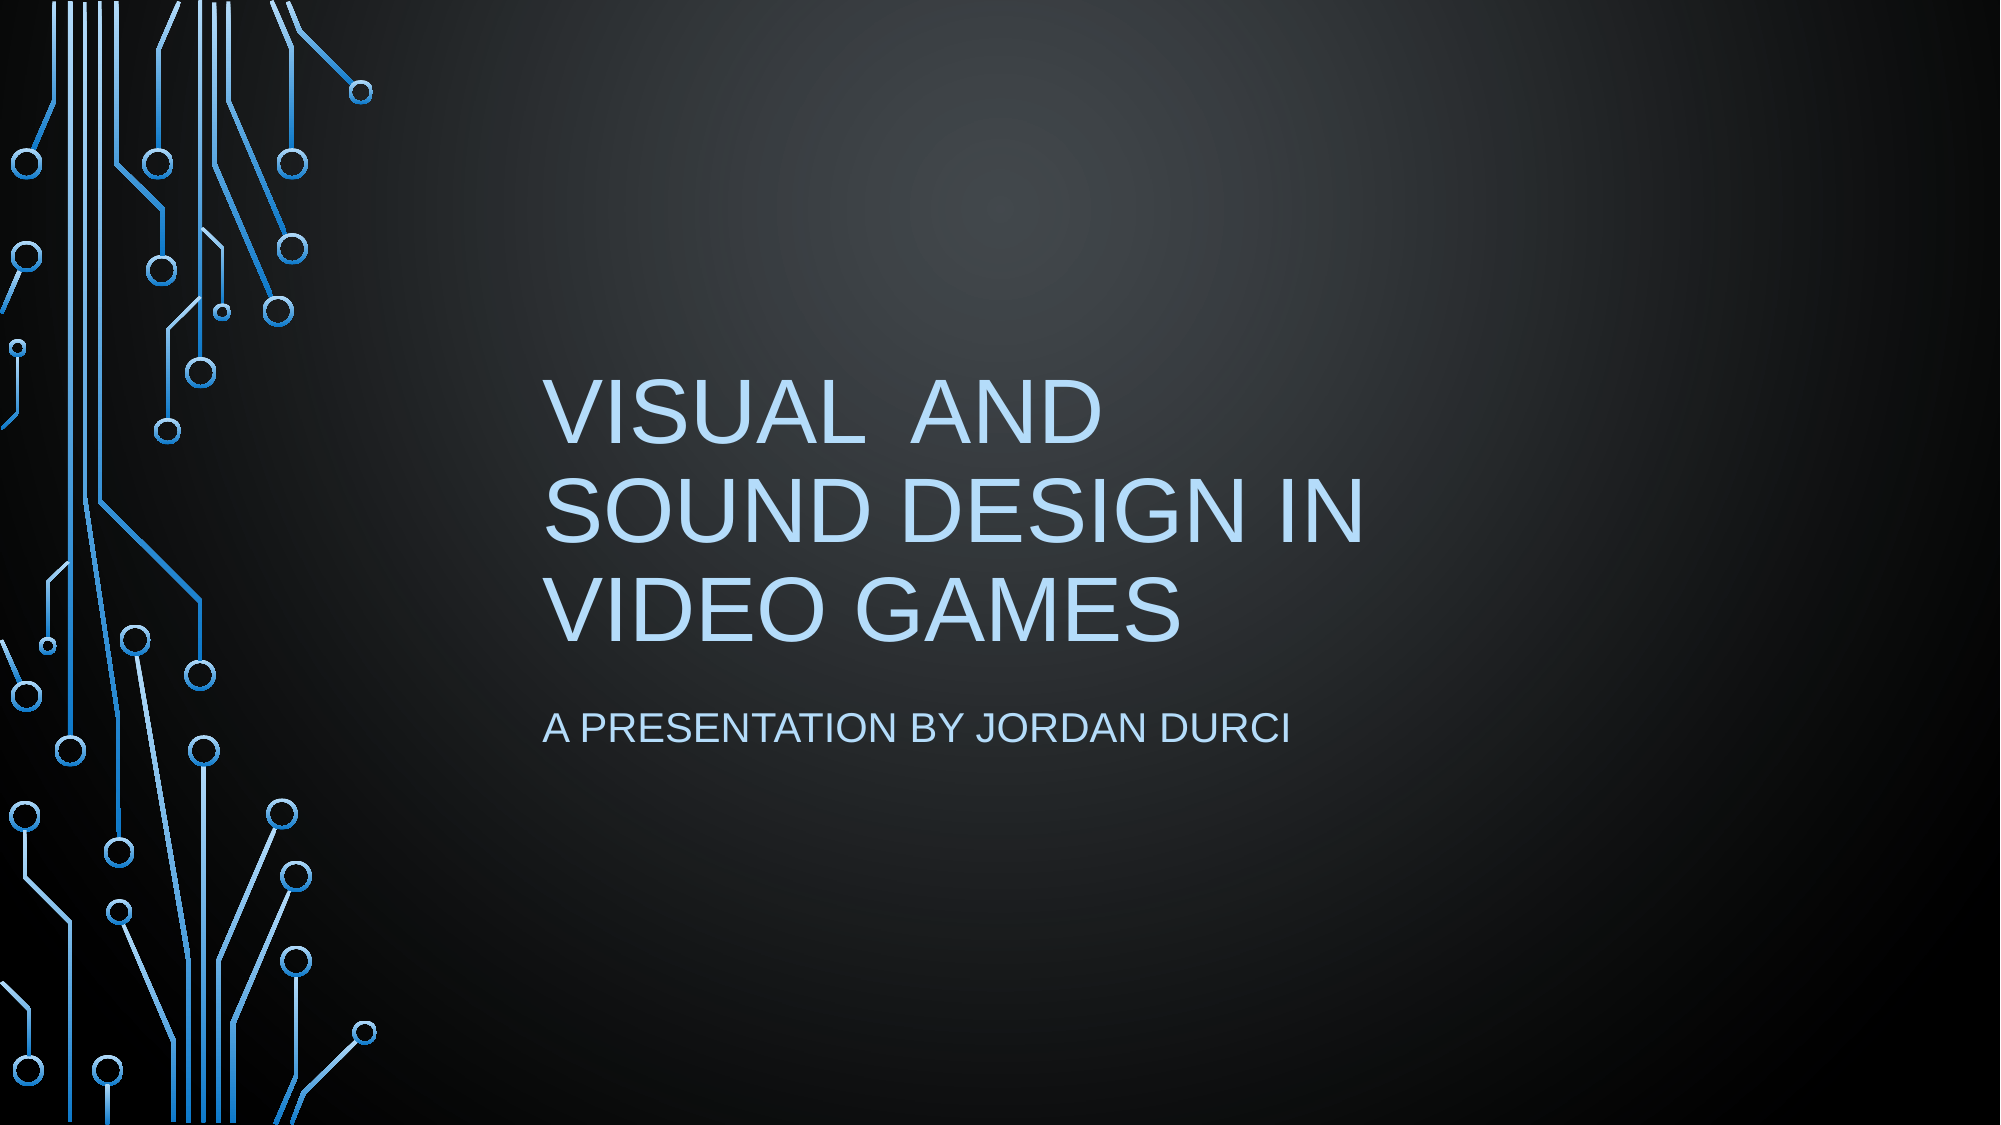

# VISUAL  and SOUND Design in Video Games
A Presentation by Jordan Durci